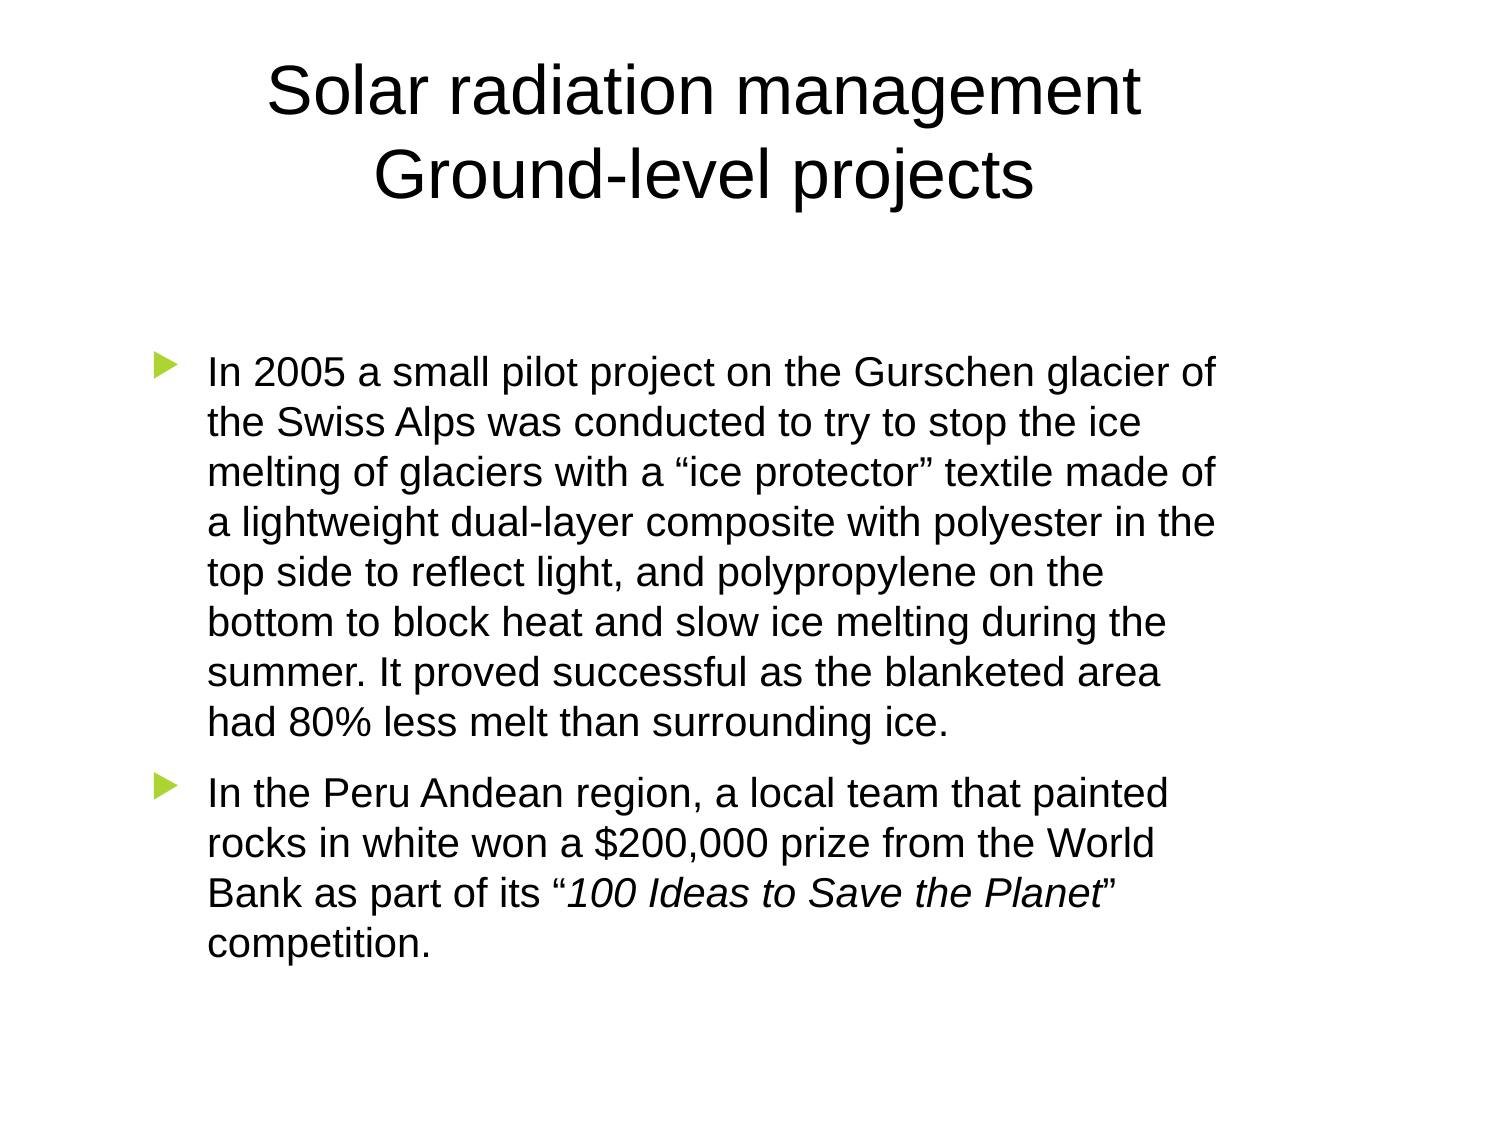

# Solar radiation management Ground-level projects
In 2005 a small pilot project on the Gurschen glacier of the Swiss Alps was conducted to try to stop the ice melting of glaciers with a “ice protector” textile made of a lightweight dual-layer composite with polyester in the top side to reflect light, and polypropylene on the bottom to block heat and slow ice melting during the summer. It proved successful as the blanketed area had 80% less melt than surrounding ice.
In the Peru Andean region, a local team that painted rocks in white won a $200,000 prize from the World Bank as part of its “100 Ideas to Save the Planet” competition.